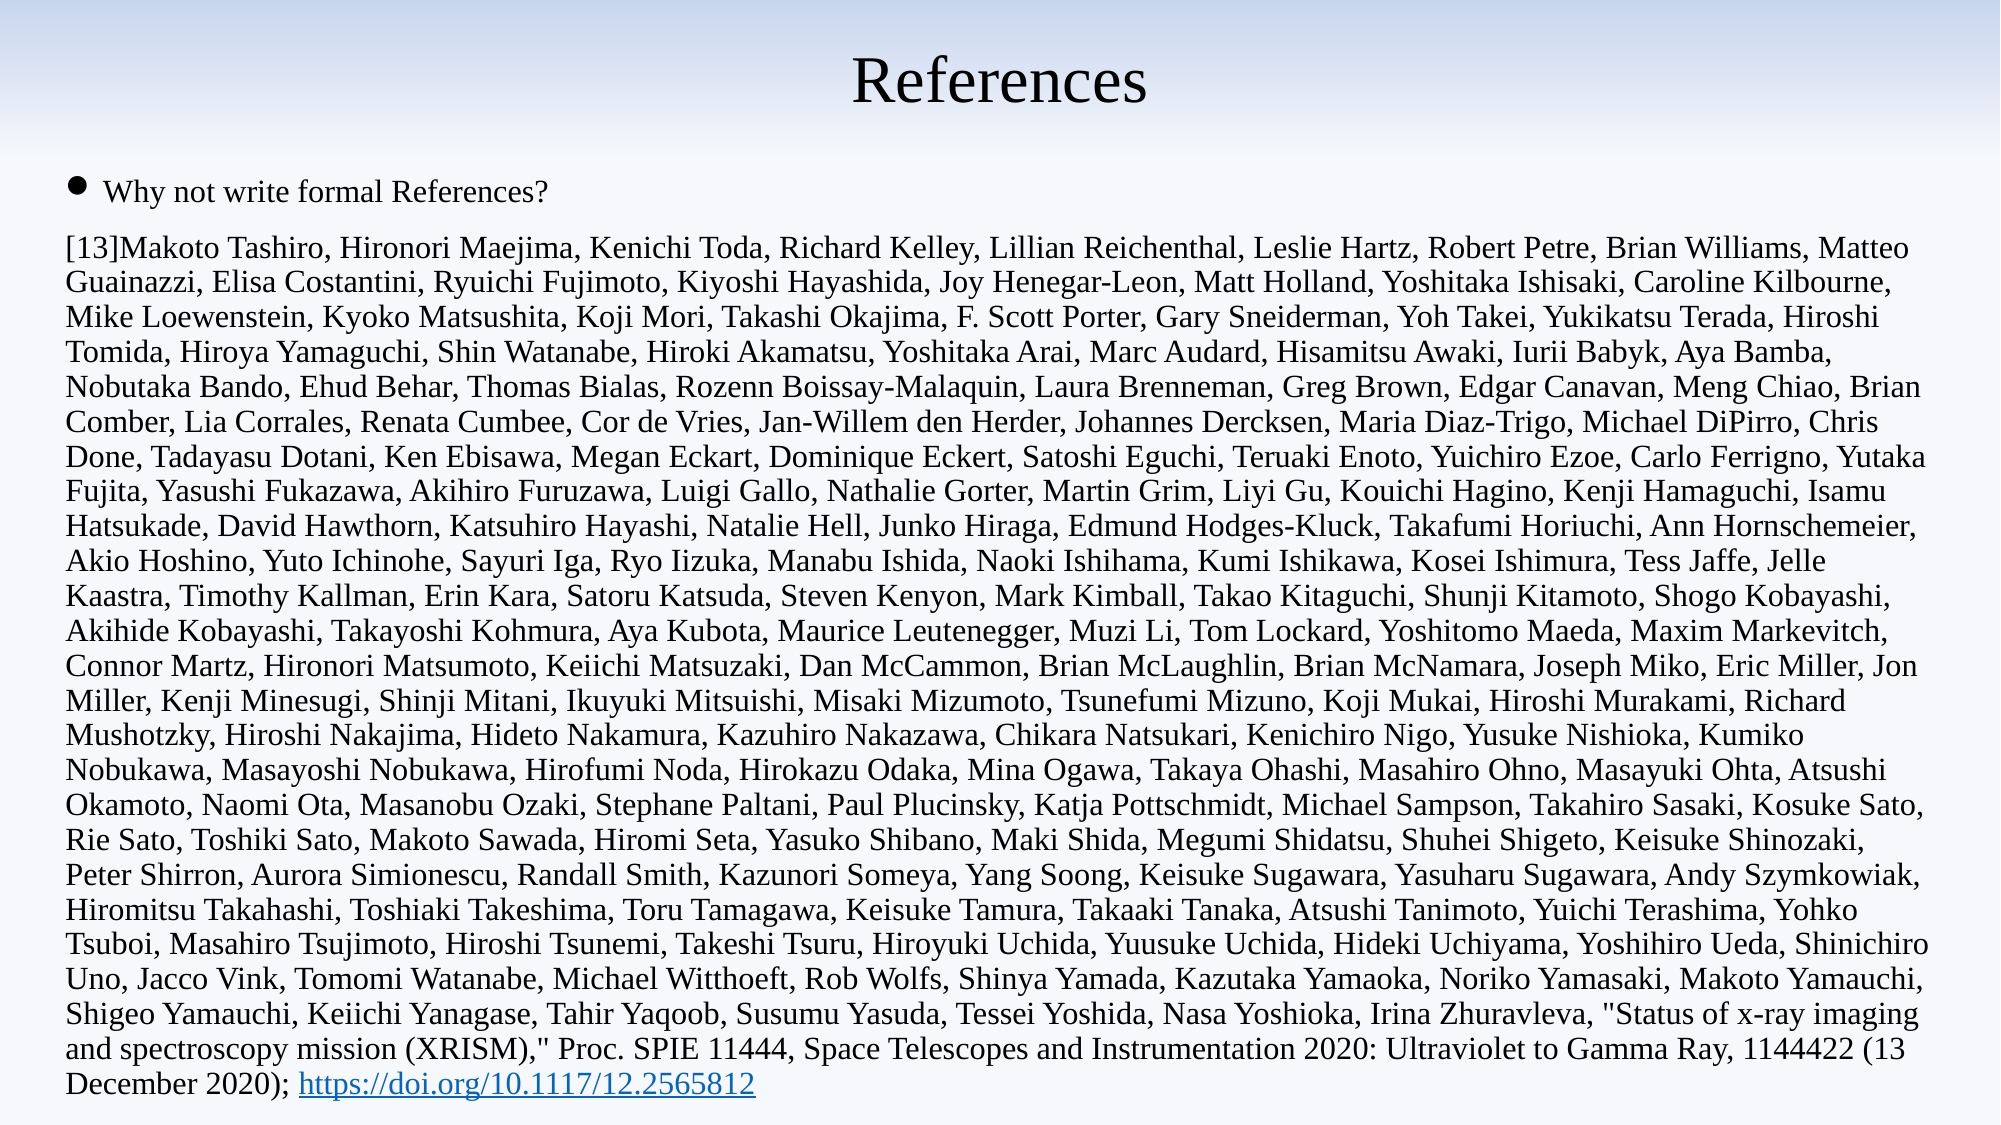

# References
Why not write formal References?
[13]Makoto Tashiro, Hironori Maejima, Kenichi Toda, Richard Kelley, Lillian Reichenthal, Leslie Hartz, Robert Petre, Brian Williams, Matteo Guainazzi, Elisa Costantini, Ryuichi Fujimoto, Kiyoshi Hayashida, Joy Henegar-Leon, Matt Holland, Yoshitaka Ishisaki, Caroline Kilbourne, Mike Loewenstein, Kyoko Matsushita, Koji Mori, Takashi Okajima, F. Scott Porter, Gary Sneiderman, Yoh Takei, Yukikatsu Terada, Hiroshi Tomida, Hiroya Yamaguchi, Shin Watanabe, Hiroki Akamatsu, Yoshitaka Arai, Marc Audard, Hisamitsu Awaki, Iurii Babyk, Aya Bamba, Nobutaka Bando, Ehud Behar, Thomas Bialas, Rozenn Boissay-Malaquin, Laura Brenneman, Greg Brown, Edgar Canavan, Meng Chiao, Brian Comber, Lia Corrales, Renata Cumbee, Cor de Vries, Jan-Willem den Herder, Johannes Dercksen, Maria Diaz-Trigo, Michael DiPirro, Chris Done, Tadayasu Dotani, Ken Ebisawa, Megan Eckart, Dominique Eckert, Satoshi Eguchi, Teruaki Enoto, Yuichiro Ezoe, Carlo Ferrigno, Yutaka Fujita, Yasushi Fukazawa, Akihiro Furuzawa, Luigi Gallo, Nathalie Gorter, Martin Grim, Liyi Gu, Kouichi Hagino, Kenji Hamaguchi, Isamu Hatsukade, David Hawthorn, Katsuhiro Hayashi, Natalie Hell, Junko Hiraga, Edmund Hodges-Kluck, Takafumi Horiuchi, Ann Hornschemeier, Akio Hoshino, Yuto Ichinohe, Sayuri Iga, Ryo Iizuka, Manabu Ishida, Naoki Ishihama, Kumi Ishikawa, Kosei Ishimura, Tess Jaffe, Jelle Kaastra, Timothy Kallman, Erin Kara, Satoru Katsuda, Steven Kenyon, Mark Kimball, Takao Kitaguchi, Shunji Kitamoto, Shogo Kobayashi, Akihide Kobayashi, Takayoshi Kohmura, Aya Kubota, Maurice Leutenegger, Muzi Li, Tom Lockard, Yoshitomo Maeda, Maxim Markevitch, Connor Martz, Hironori Matsumoto, Keiichi Matsuzaki, Dan McCammon, Brian McLaughlin, Brian McNamara, Joseph Miko, Eric Miller, Jon Miller, Kenji Minesugi, Shinji Mitani, Ikuyuki Mitsuishi, Misaki Mizumoto, Tsunefumi Mizuno, Koji Mukai, Hiroshi Murakami, Richard Mushotzky, Hiroshi Nakajima, Hideto Nakamura, Kazuhiro Nakazawa, Chikara Natsukari, Kenichiro Nigo, Yusuke Nishioka, Kumiko Nobukawa, Masayoshi Nobukawa, Hirofumi Noda, Hirokazu Odaka, Mina Ogawa, Takaya Ohashi, Masahiro Ohno, Masayuki Ohta, Atsushi Okamoto, Naomi Ota, Masanobu Ozaki, Stephane Paltani, Paul Plucinsky, Katja Pottschmidt, Michael Sampson, Takahiro Sasaki, Kosuke Sato, Rie Sato, Toshiki Sato, Makoto Sawada, Hiromi Seta, Yasuko Shibano, Maki Shida, Megumi Shidatsu, Shuhei Shigeto, Keisuke Shinozaki, Peter Shirron, Aurora Simionescu, Randall Smith, Kazunori Someya, Yang Soong, Keisuke Sugawara, Yasuharu Sugawara, Andy Szymkowiak, Hiromitsu Takahashi, Toshiaki Takeshima, Toru Tamagawa, Keisuke Tamura, Takaaki Tanaka, Atsushi Tanimoto, Yuichi Terashima, Yohko Tsuboi, Masahiro Tsujimoto, Hiroshi Tsunemi, Takeshi Tsuru, Hiroyuki Uchida, Yuusuke Uchida, Hideki Uchiyama, Yoshihiro Ueda, Shinichiro Uno, Jacco Vink, Tomomi Watanabe, Michael Witthoeft, Rob Wolfs, Shinya Yamada, Kazutaka Yamaoka, Noriko Yamasaki, Makoto Yamauchi, Shigeo Yamauchi, Keiichi Yanagase, Tahir Yaqoob, Susumu Yasuda, Tessei Yoshida, Nasa Yoshioka, Irina Zhuravleva, "Status of x-ray imaging and spectroscopy mission (XRISM)," Proc. SPIE 11444, Space Telescopes and Instrumentation 2020: Ultraviolet to Gamma Ray, 1144422 (13 December 2020); https://doi.org/10.1117/12.2565812